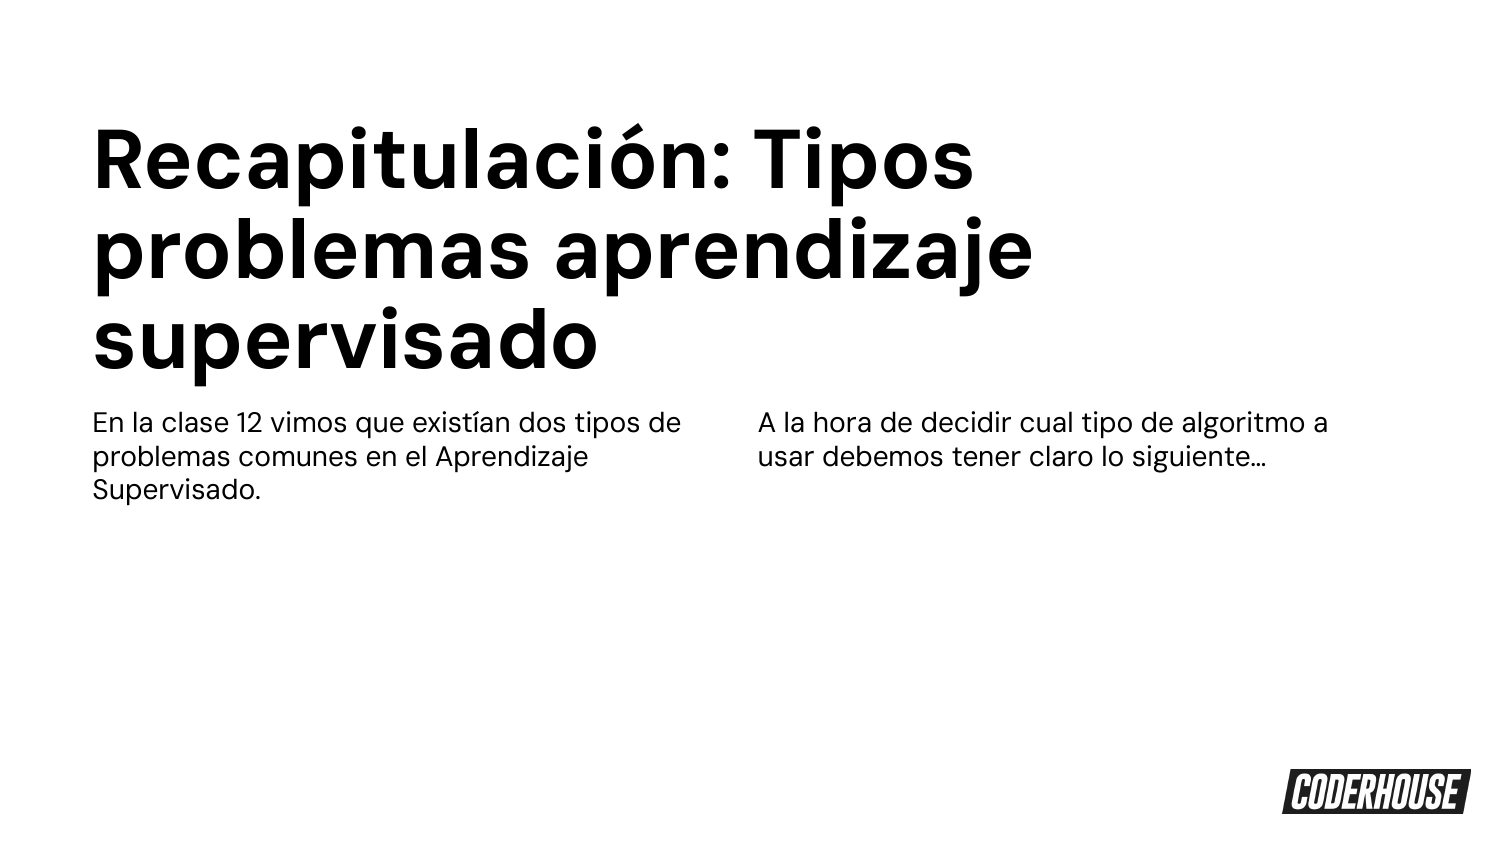

Recapitulación: Tipos problemas aprendizaje supervisado

En la clase 12 vimos que existían dos tipos de problemas comunes en el Aprendizaje Supervisado.

A la hora de decidir cual tipo de algoritmo a usar debemos tener claro lo siguiente…